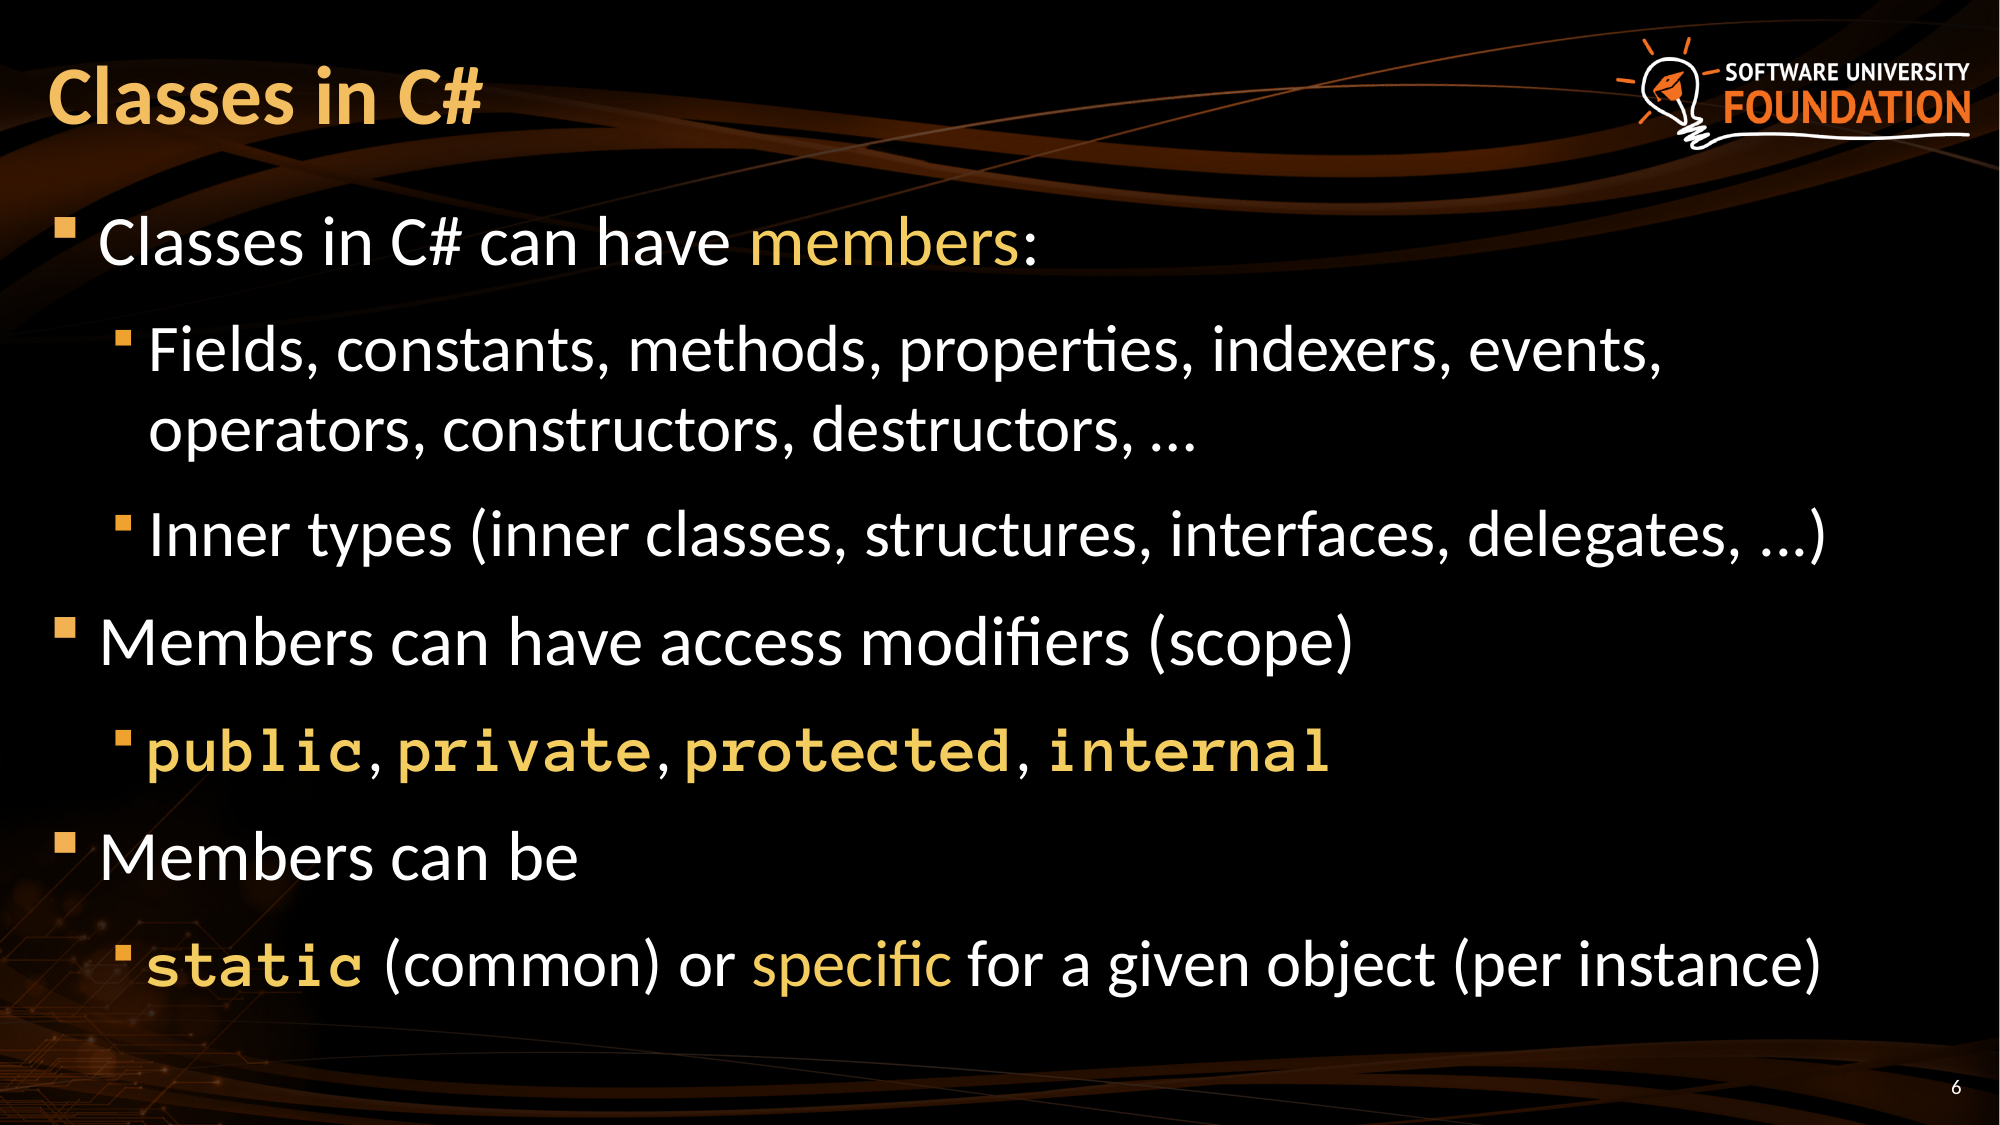

# Classes in C#
Classes in C# can have members:
Fields, constants, methods, properties, indexers, events, operators, constructors, destructors, …
Inner types (inner classes, structures, interfaces, delegates, ...)
Members can have access modifiers (scope)
public, private, protected, internal
Members can be
static (common) or specific for a given object (per instance)

6